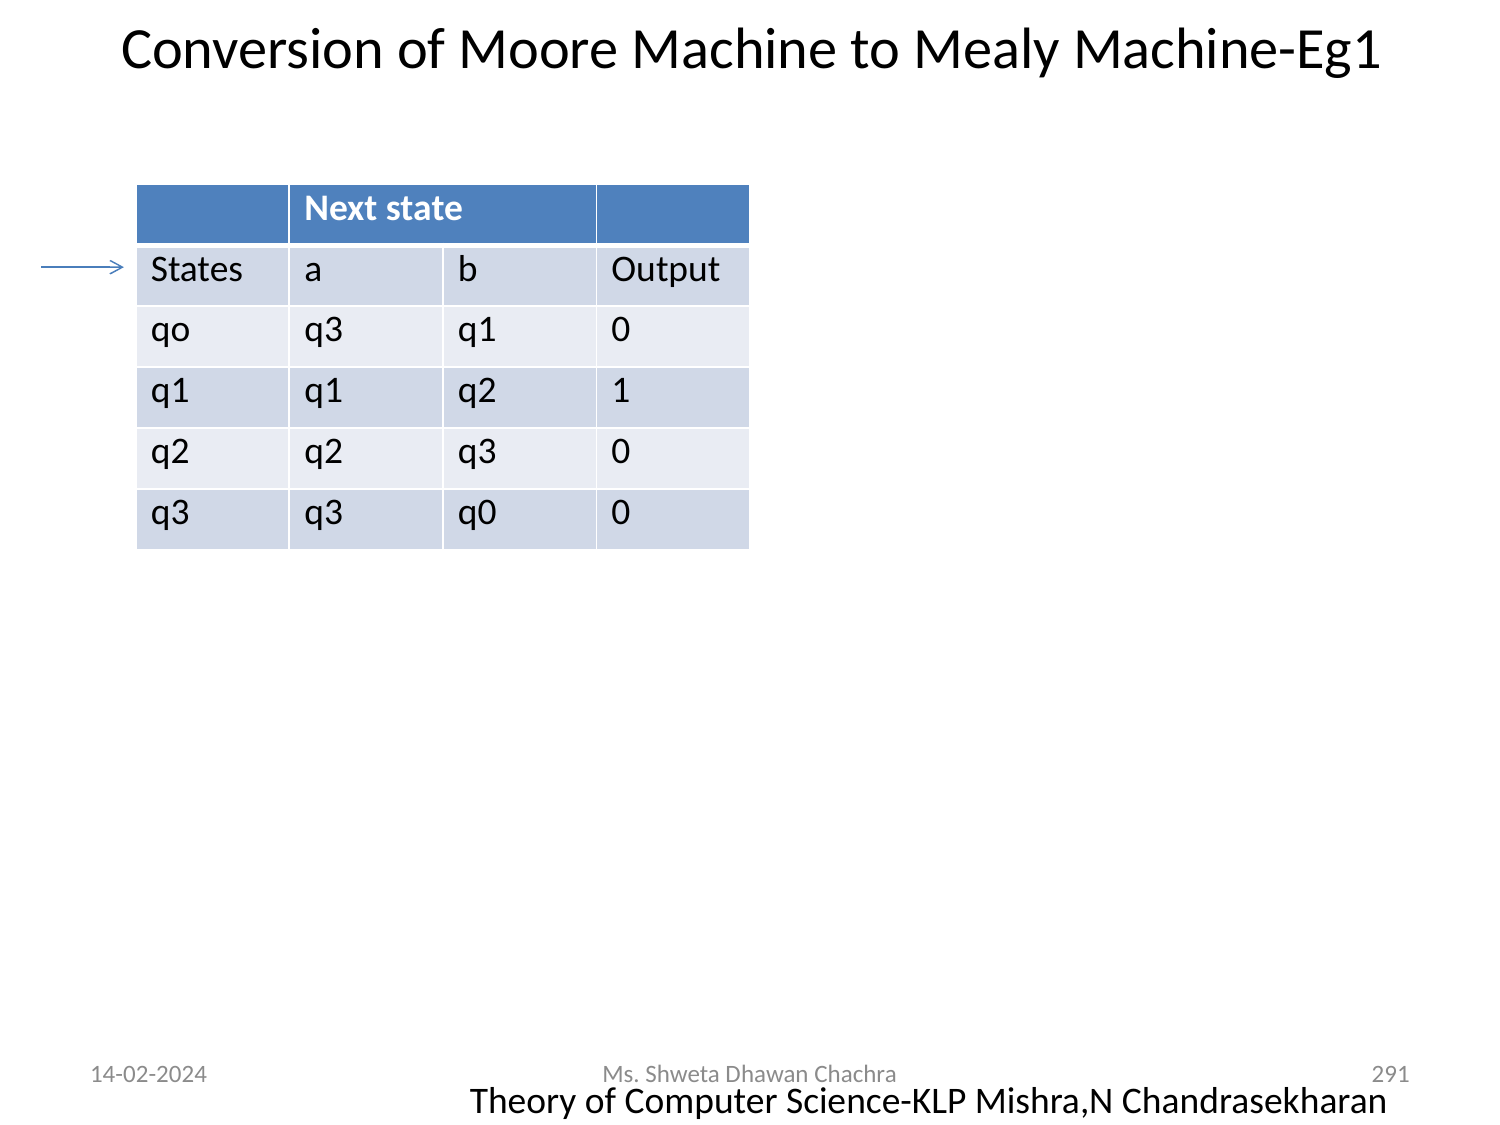

# Conversion of Moore Machine to Mealy Machine-Eg1
|  | Next state |  |  |
| --- | --- | --- | --- |
| States | a | b | Output |
| qo | q3 | q1 | 0 |
| q1 | q1 | q2 | 1 |
| q2 | q2 | q3 | 0 |
| q3 | q3 | q0 | 0 |
14-02-2024
Ms. Shweta Dhawan Chachra
291
Theory of Computer Science-KLP Mishra,N Chandrasekharan